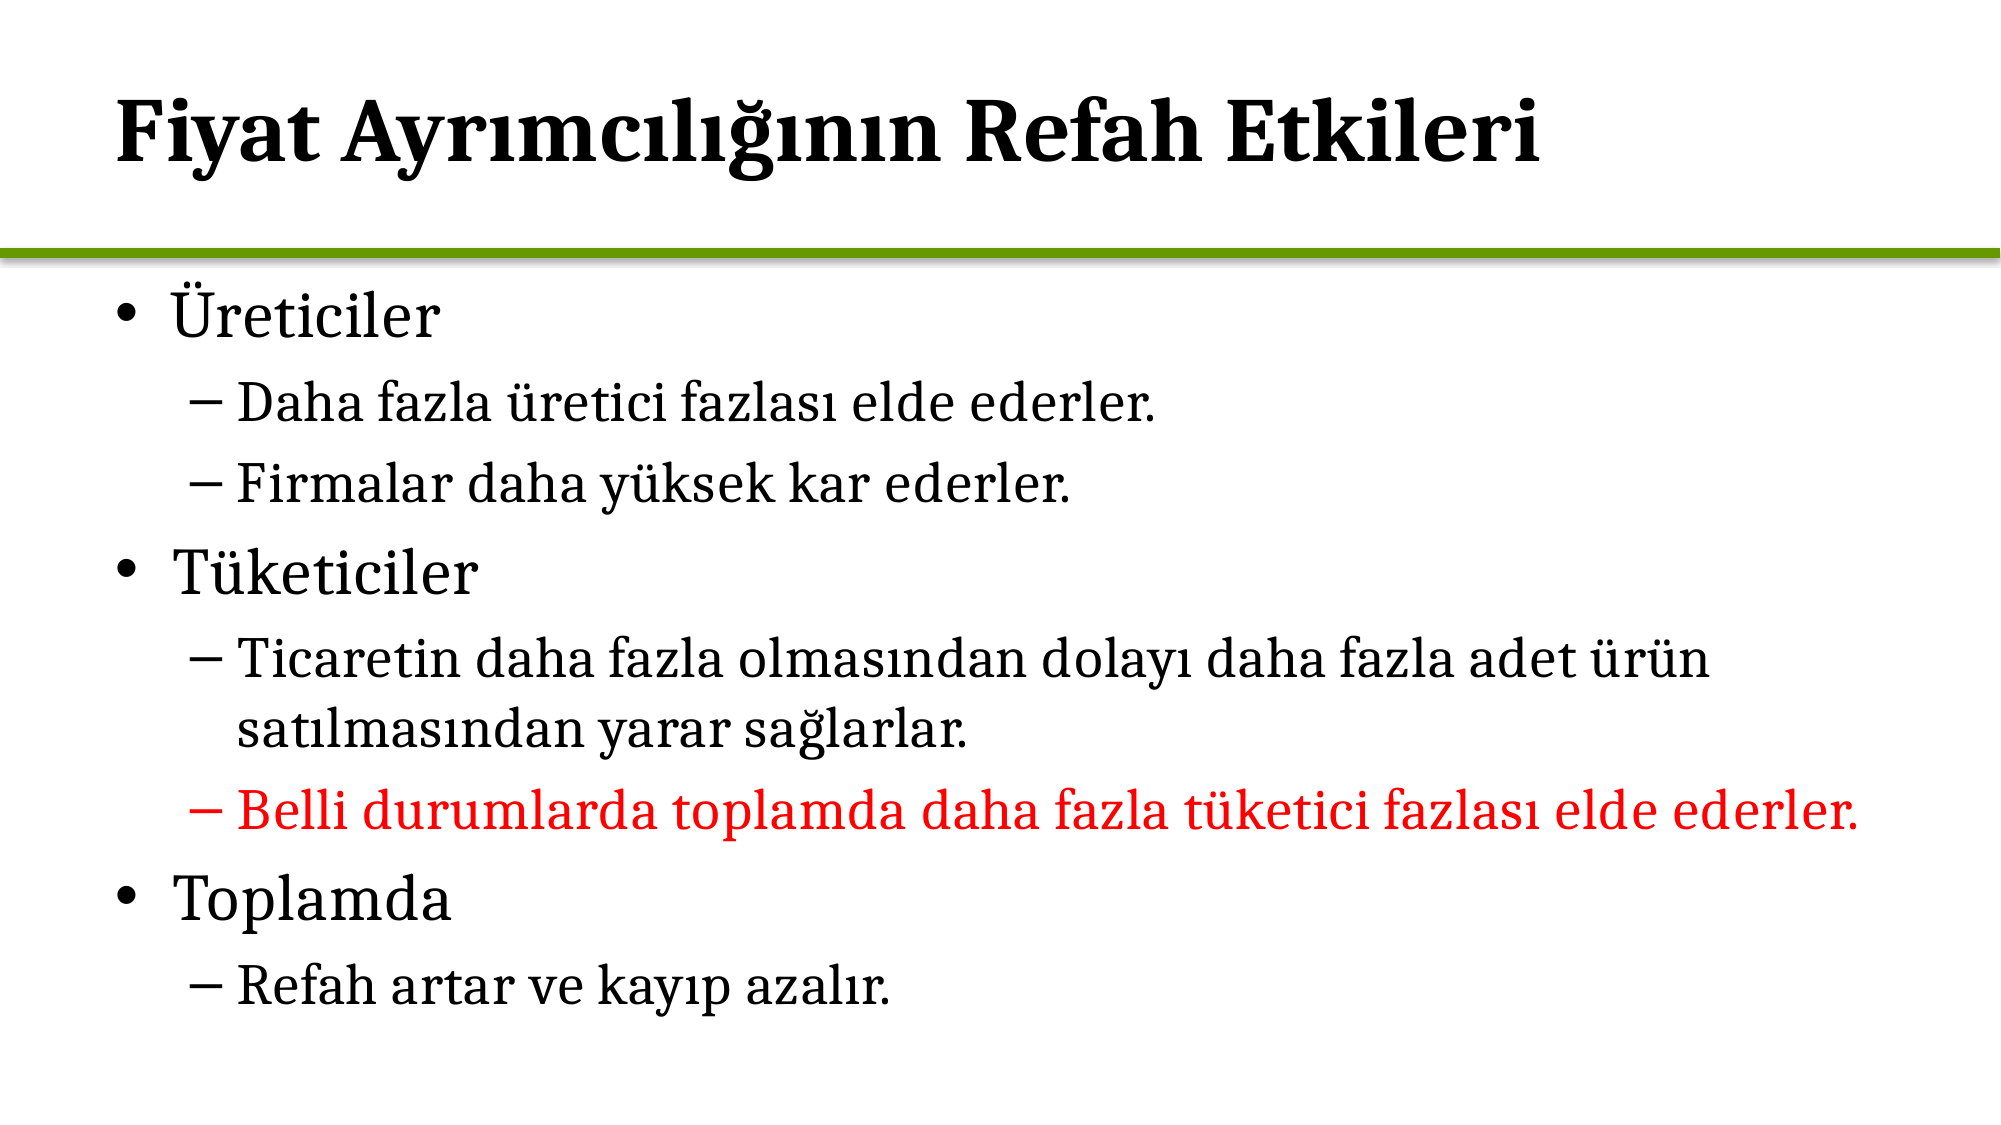

# Fiyat Ayrımcılığının Refah Etkileri
Üreticiler
Daha fazla üretici fazlası elde ederler.
Firmalar daha yüksek kar ederler.
Tüketiciler
Ticaretin daha fazla olmasından dolayı daha fazla adet ürün satılmasından yarar sağlarlar.
Belli durumlarda toplamda daha fazla tüketici fazlası elde ederler.
Toplamda
Refah artar ve kayıp azalır.